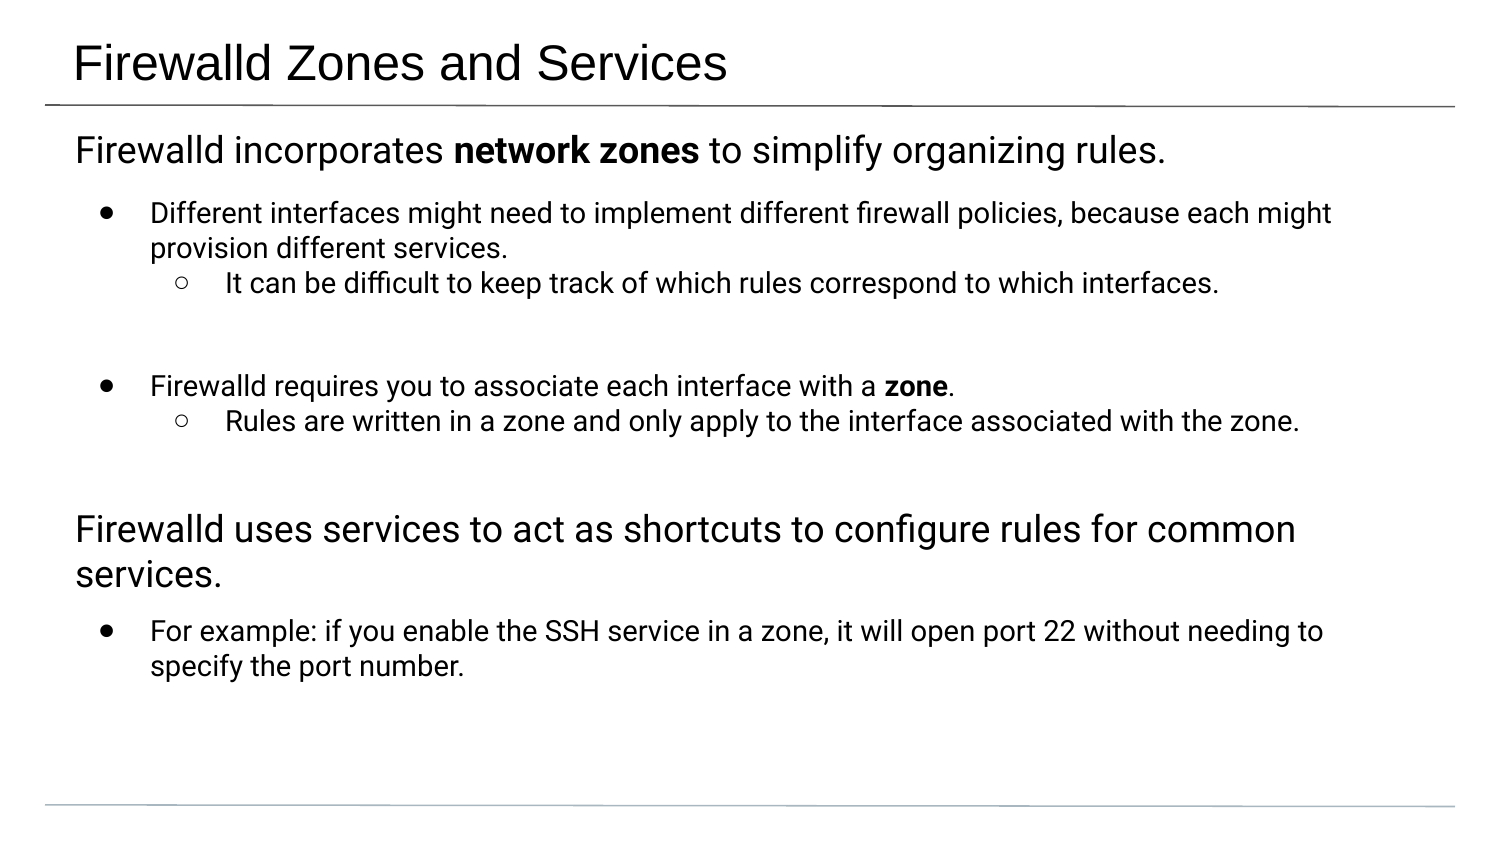

# Firewalld Zones and Services
Firewalld incorporates network zones to simplify organizing rules.
Different interfaces might need to implement different firewall policies, because each might provision different services.
It can be difficult to keep track of which rules correspond to which interfaces.

Firewalld requires you to associate each interface with a zone.
Rules are written in a zone and only apply to the interface associated with the zone.

Firewalld uses services to act as shortcuts to configure rules for common services.
For example: if you enable the SSH service in a zone, it will open port 22 without needing to specify the port number.